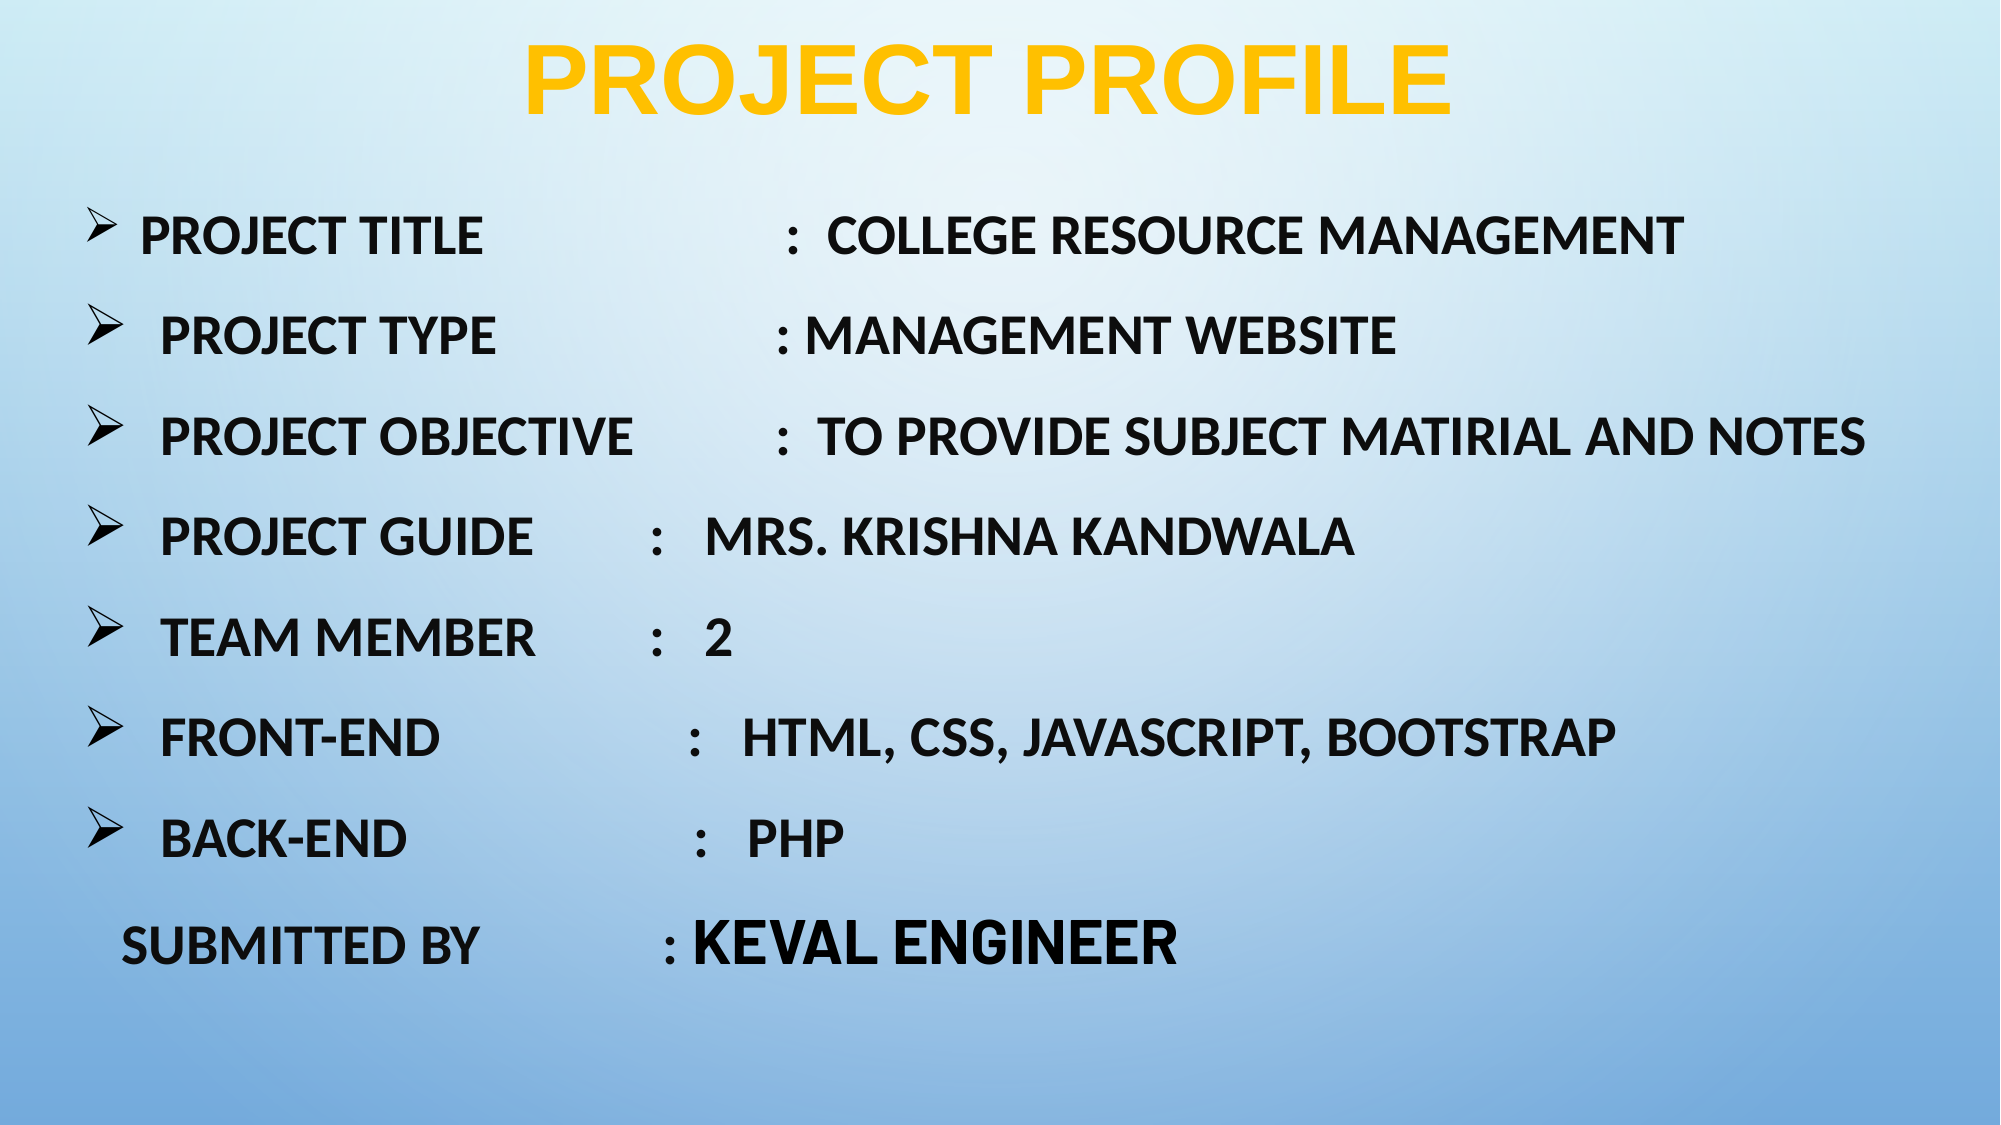

# Project Profile
 Project Title            	  :  College Resource management
   Project Type           	  : management Website
   Project Objective  	  :  To provide Subject Matirial And Notes
   Project Guide      	  :   Mrs. krishna kandwala
   Team Member    	  :   2
   Front-End                   :   Html, CSS, JavaScript, Bootstrap
   Back-End                      :   PHP
   Submitted By              : Keval Engineer